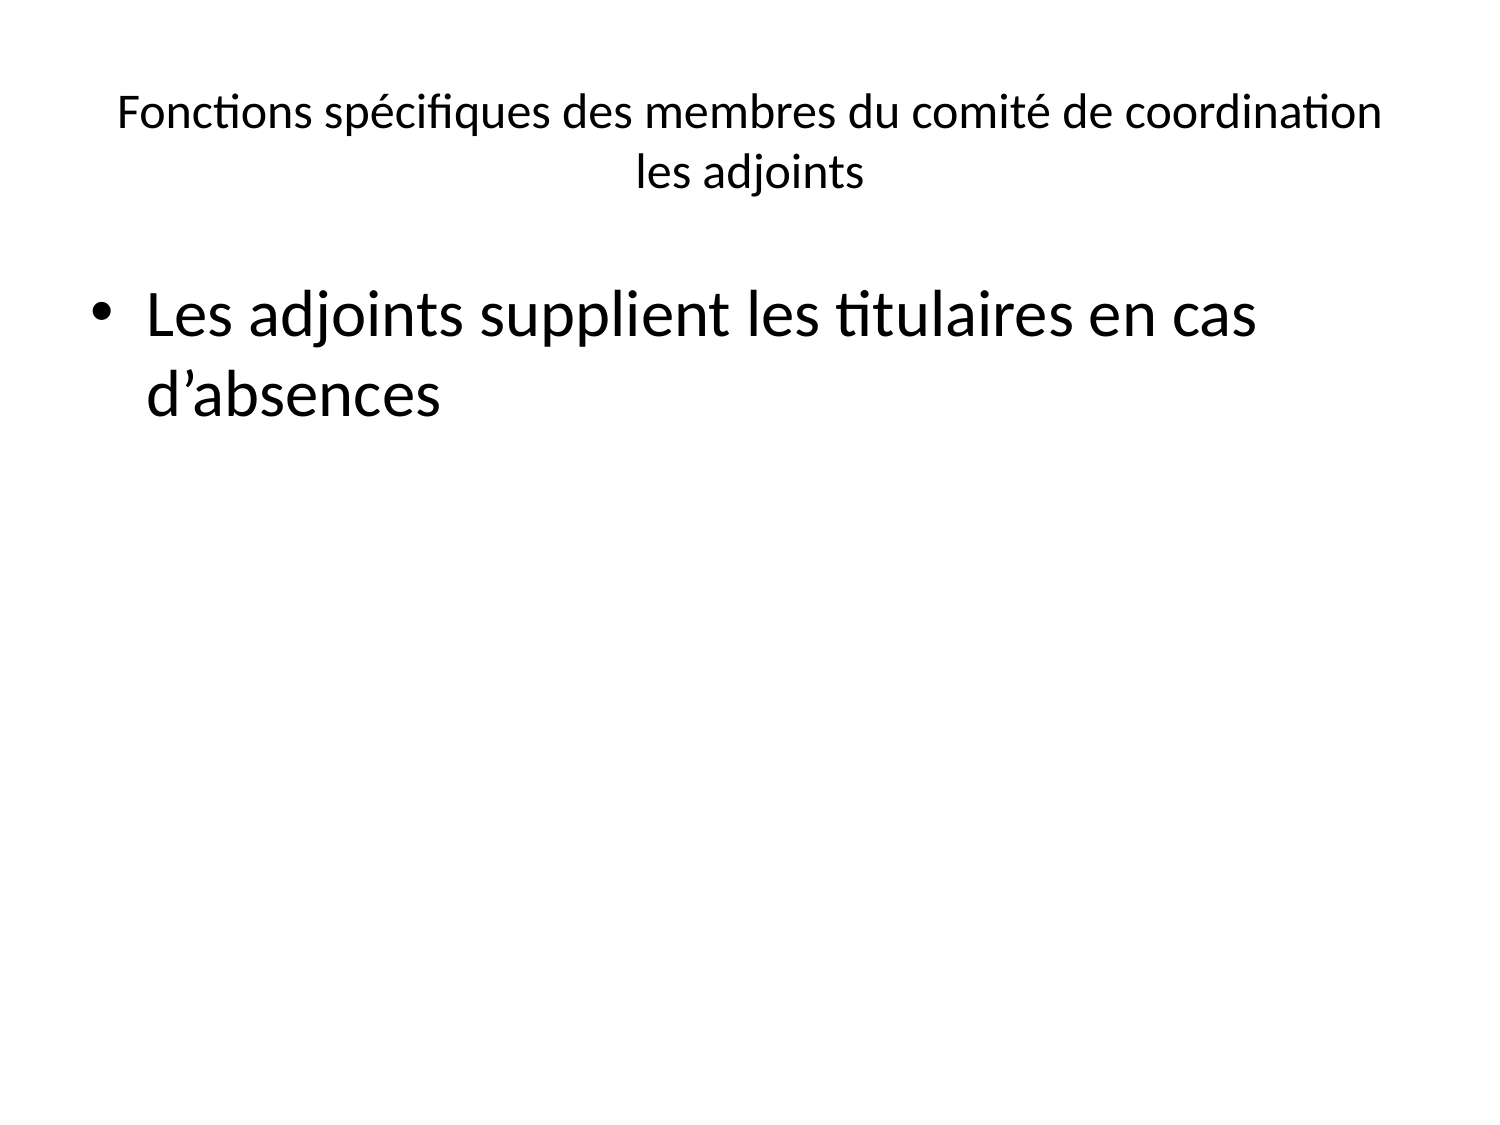

# Fonctions spécifiques des membres du comité de coordination les adjoints
Les adjoints supplient les titulaires en cas d’absences